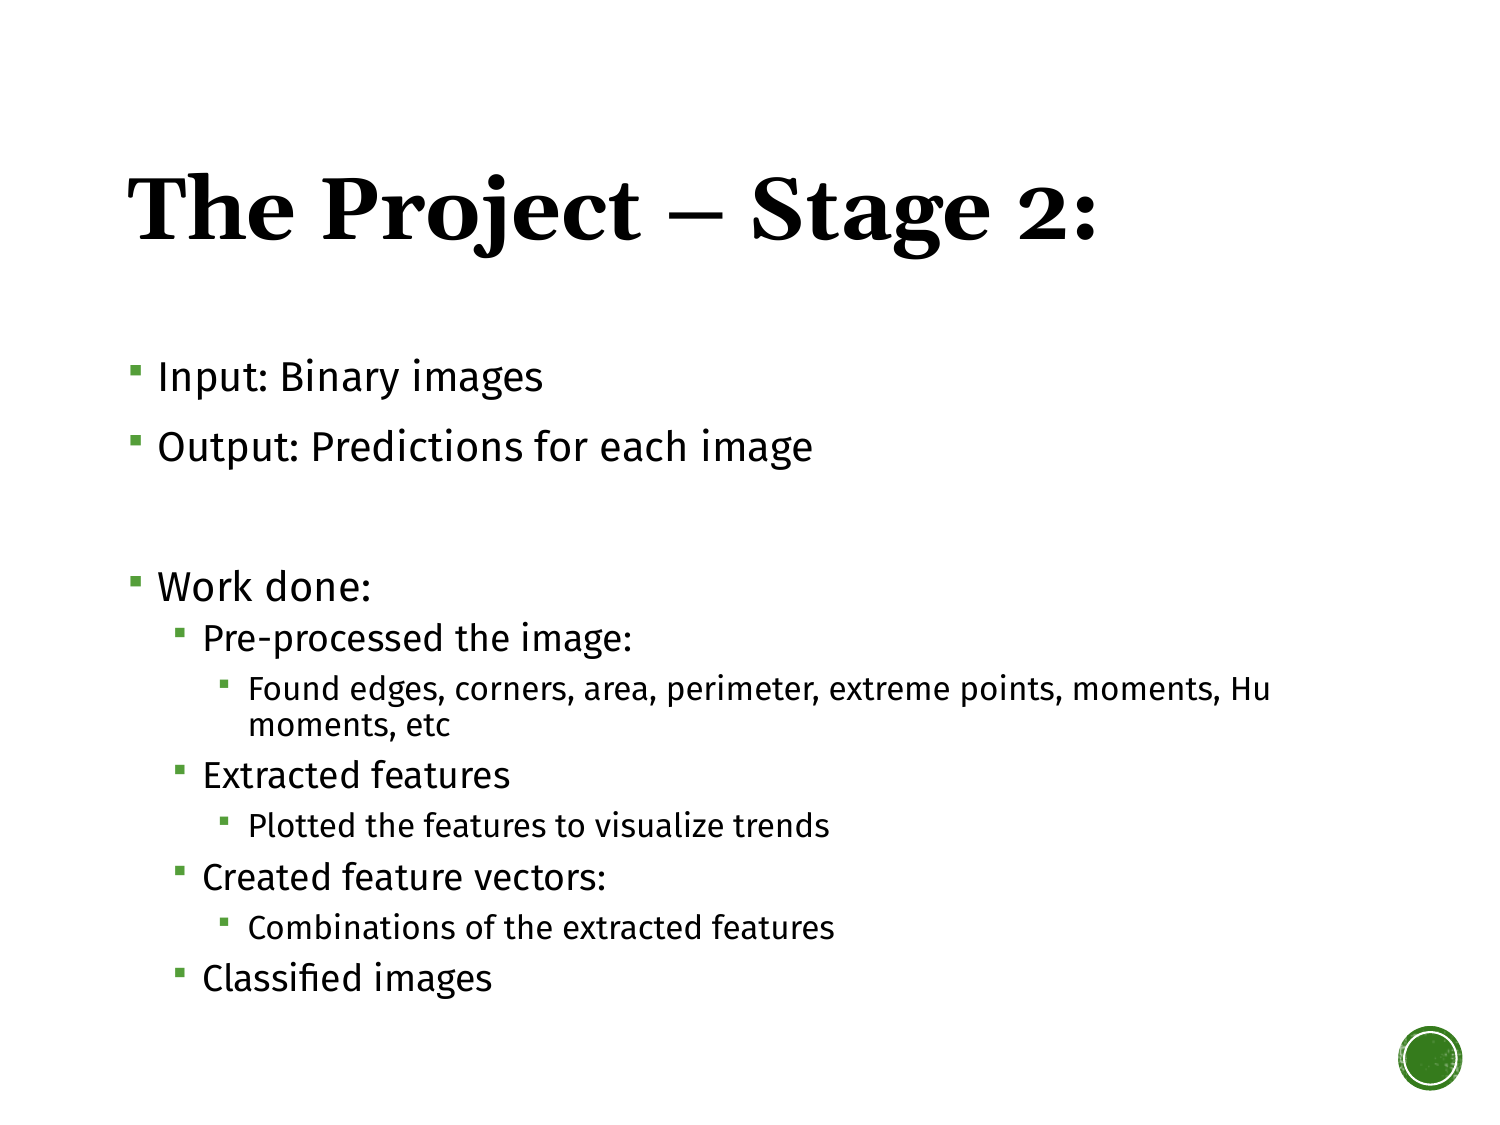

# The Project – Stage 2:
Input: Binary images
Output: Predictions for each image

Work done:
Pre-processed the image:
Found edges, corners, area, perimeter, extreme points, moments, Hu moments, etc
Extracted features
Plotted the features to visualize trends
Created feature vectors:
Combinations of the extracted features
Classified images